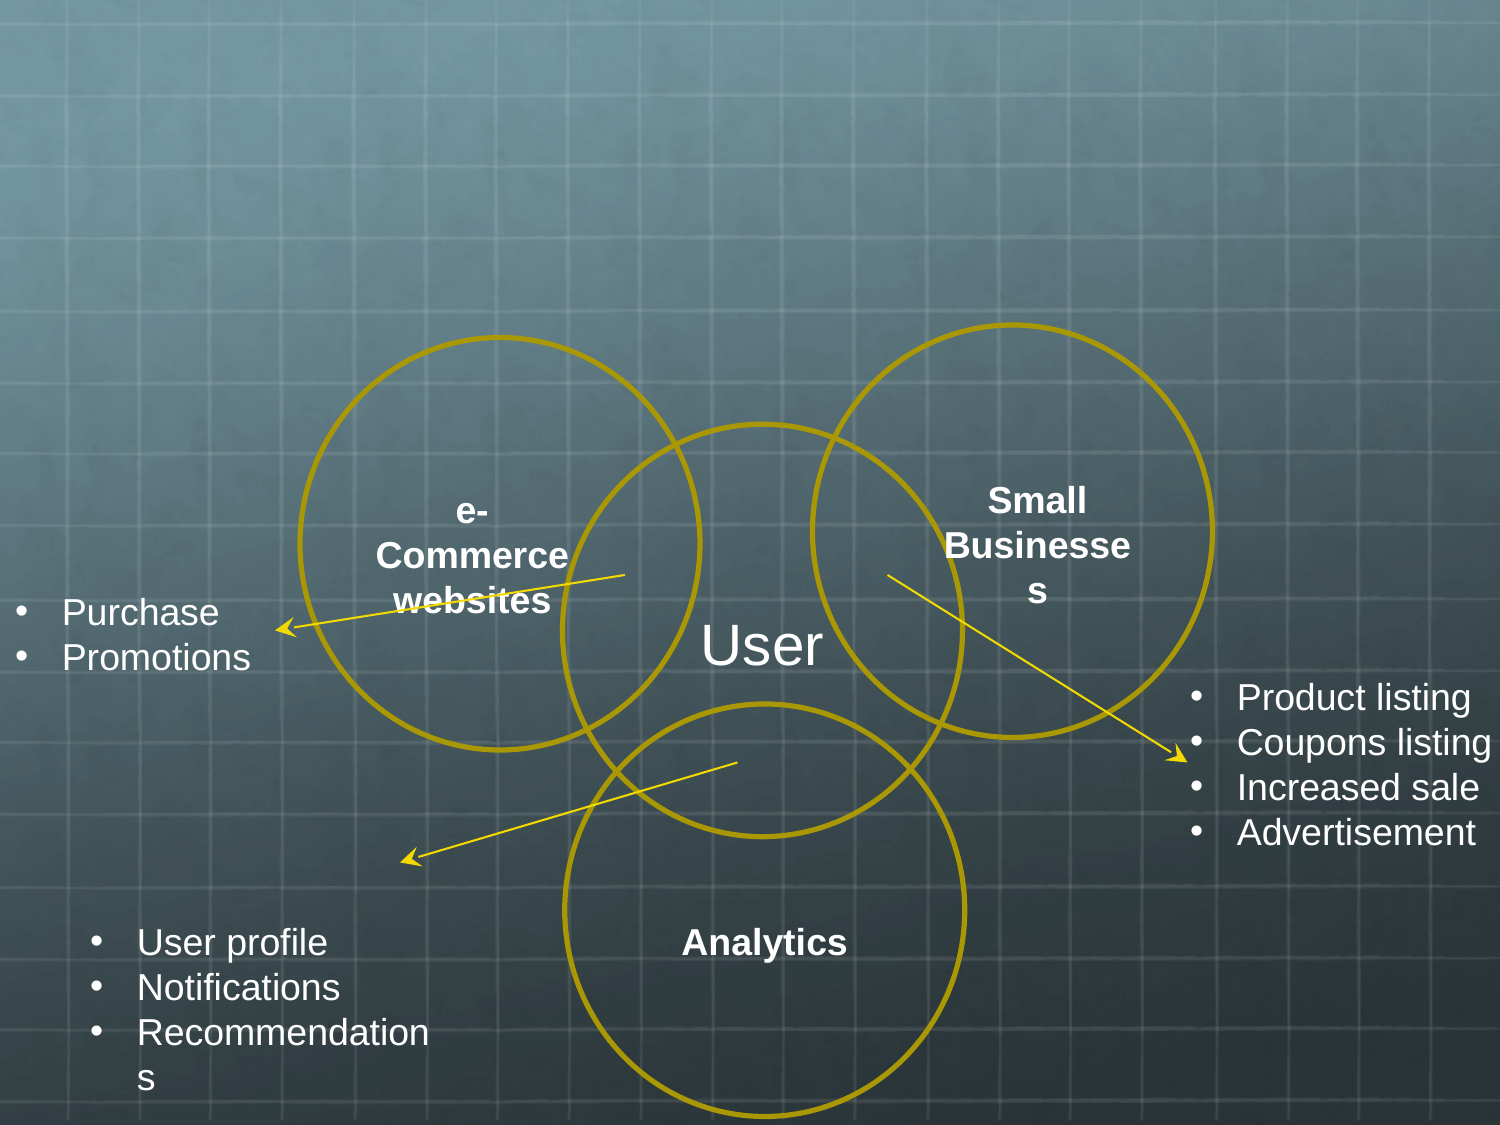

Small Businesses
e-Commerce websites
Purchase
Promotions

User
Product listing
Coupons listing
Increased sale
Advertisement

User profile
Notifications
Recommendations
Analytics